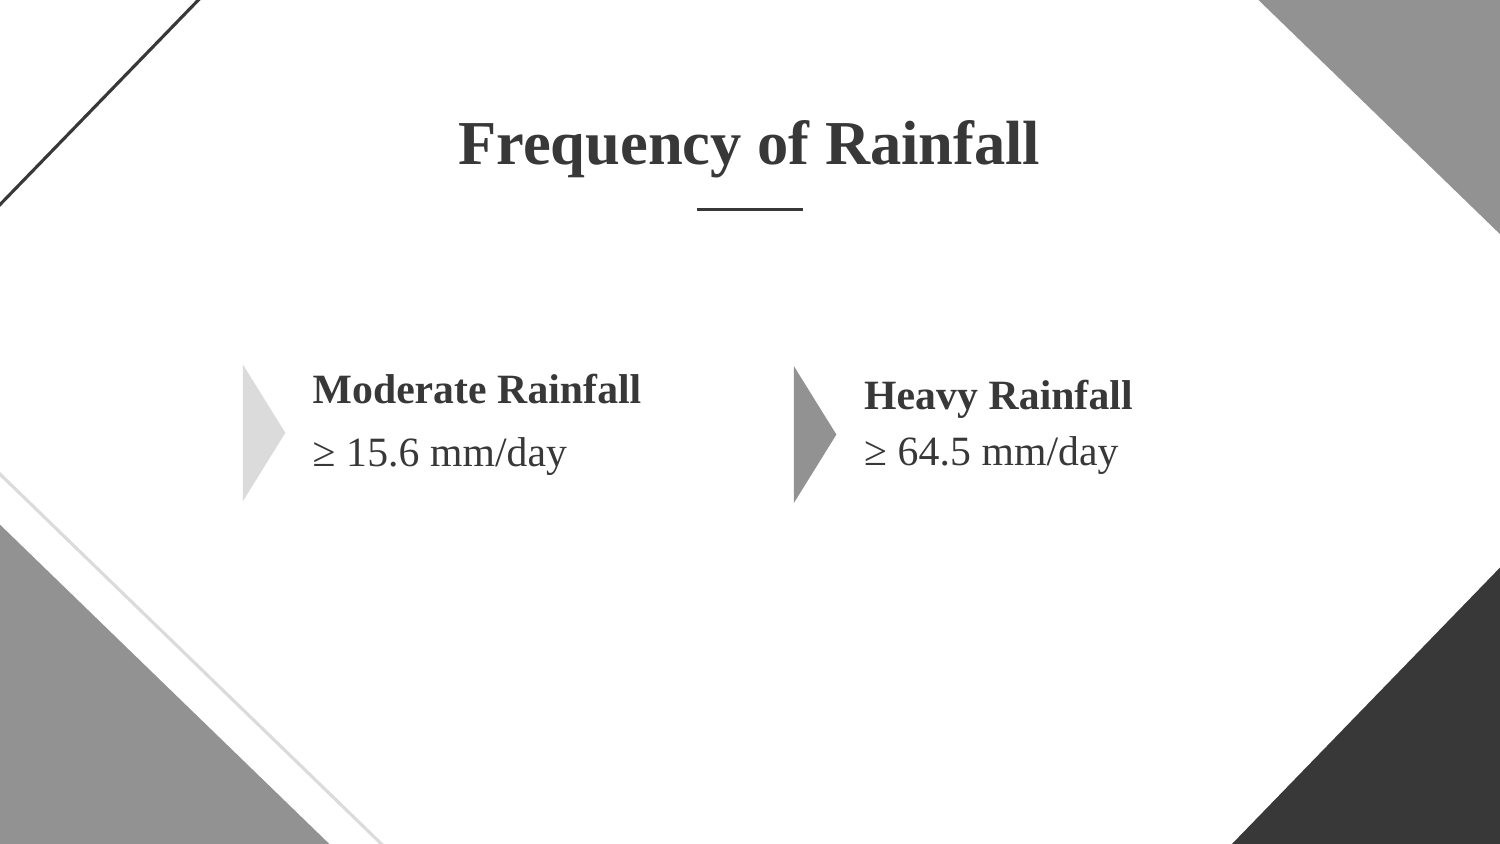

Frequency of Rainfall
# Moderate Rainfall
Heavy Rainfall
≥ 64.5 mm/day
≥ 15.6 mm/day